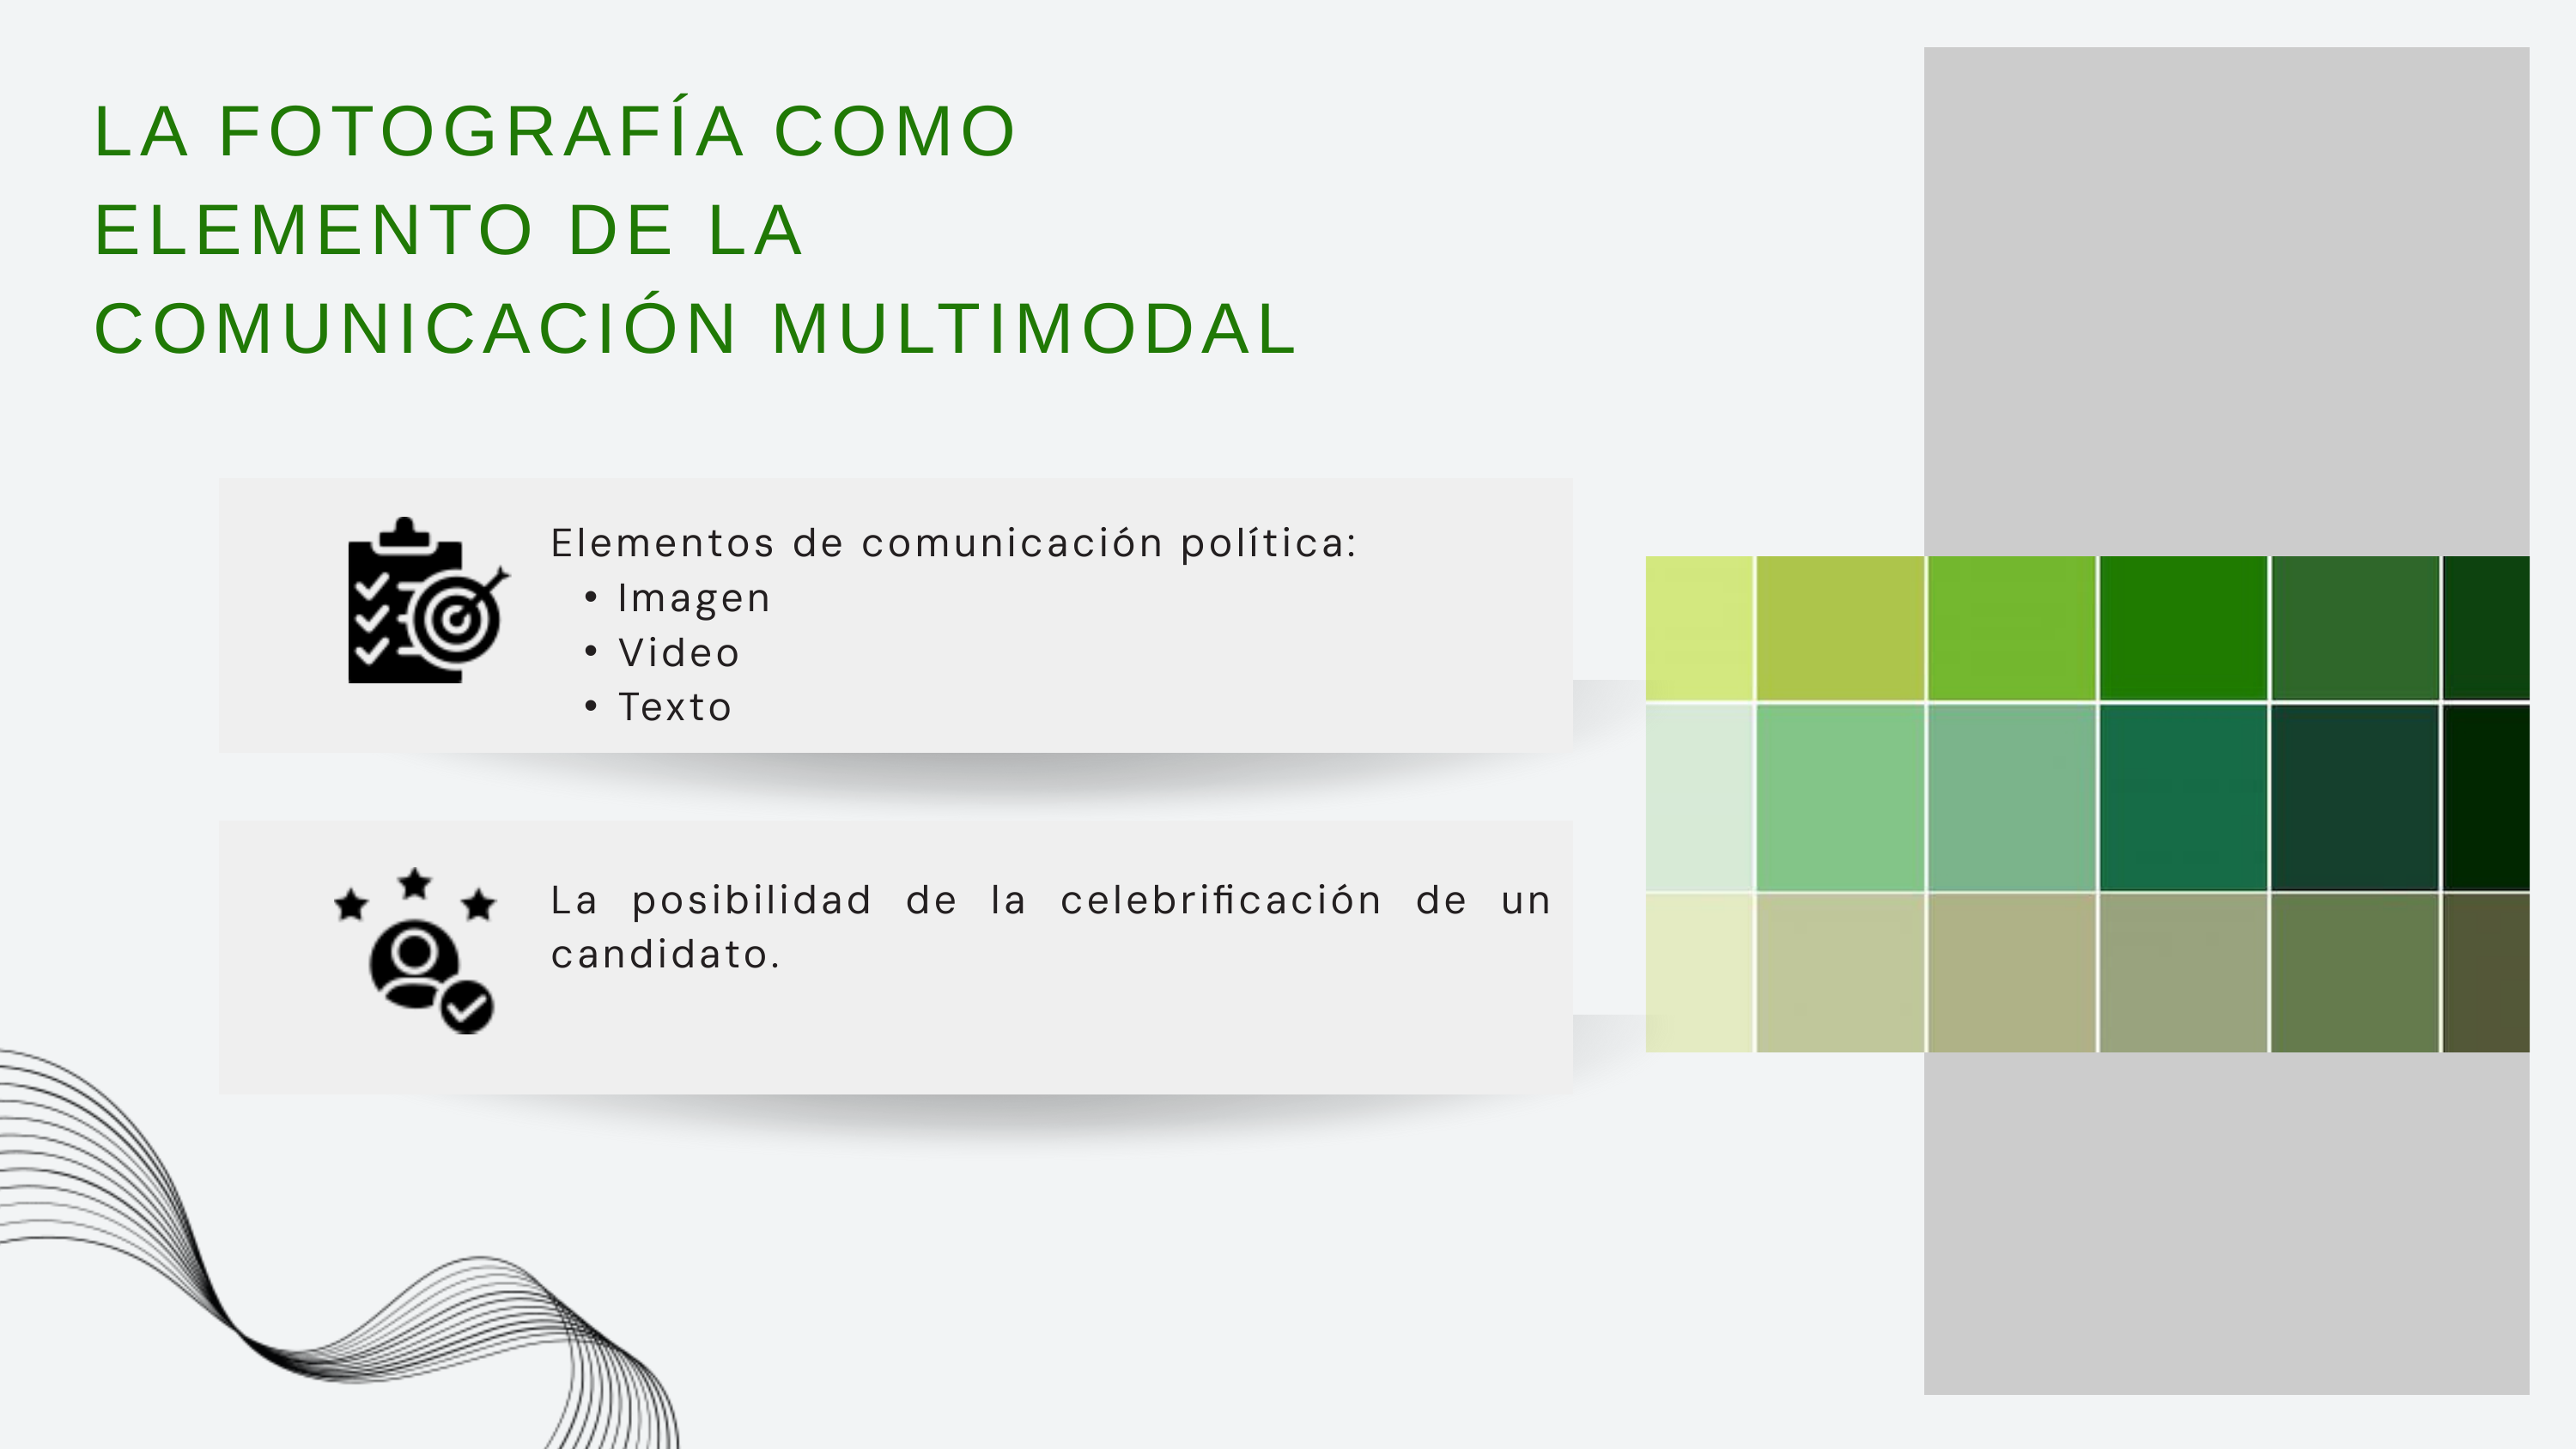

LA FOTOGRAFÍA COMO ELEMENTO DE LA COMUNICACIÓN MULTIMODAL

Elementos de comunicación política:
Imagen
Video
Texto

La posibilidad de la celebrificación de un candidato.